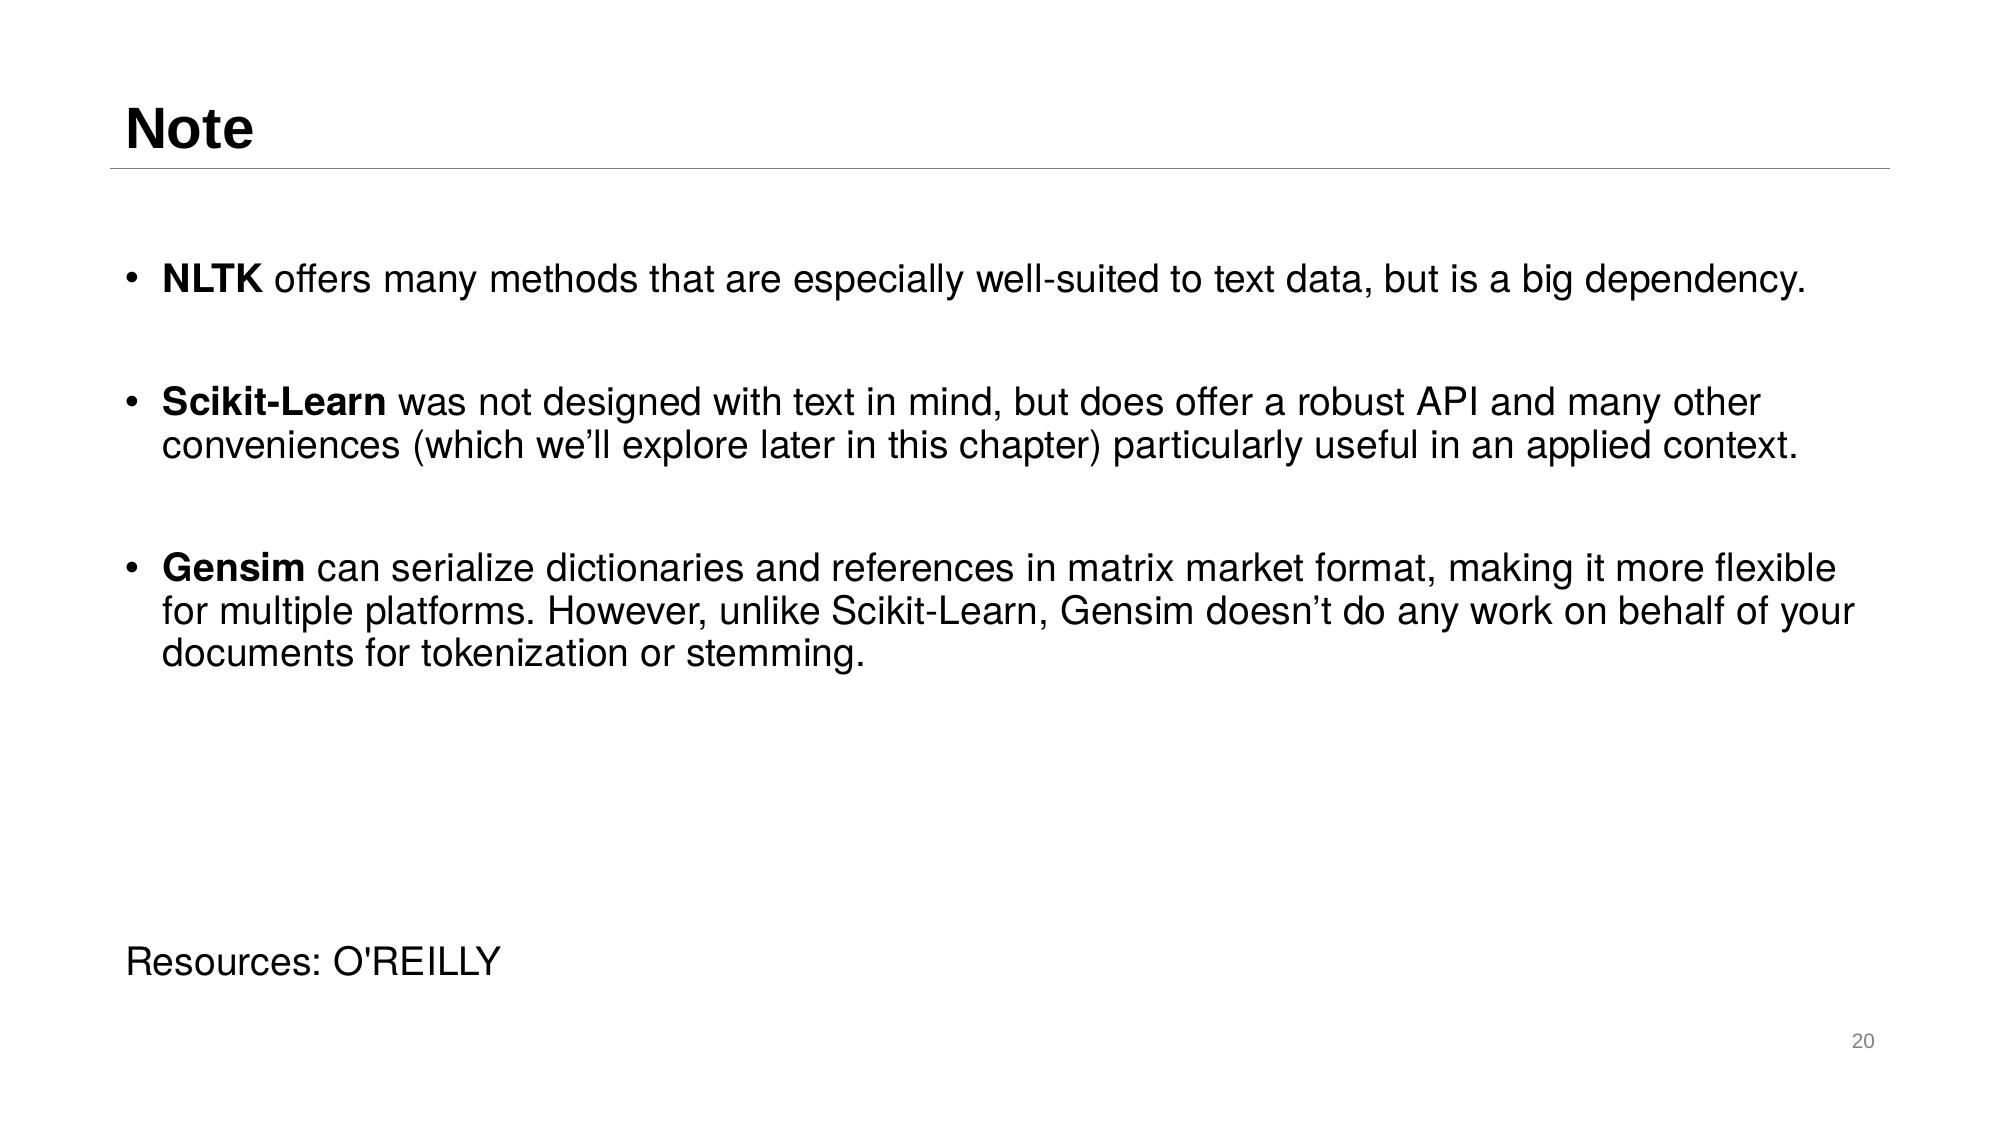

# Note

NLTK offers many methods that are especially well-suited to text data, but is a big dependency.

Scikit-Learn was not designed with text in mind, but does offer a robust API and many other conveniences (which we’ll explore later in this chapter) particularly useful in an applied context.

Gensim can serialize dictionaries and references in matrix market format, making it more flexible for multiple platforms. However, unlike Scikit-Learn, Gensim doesn’t do any work on behalf of your documents for tokenization or stemming.

Resources: O'REILLY

20